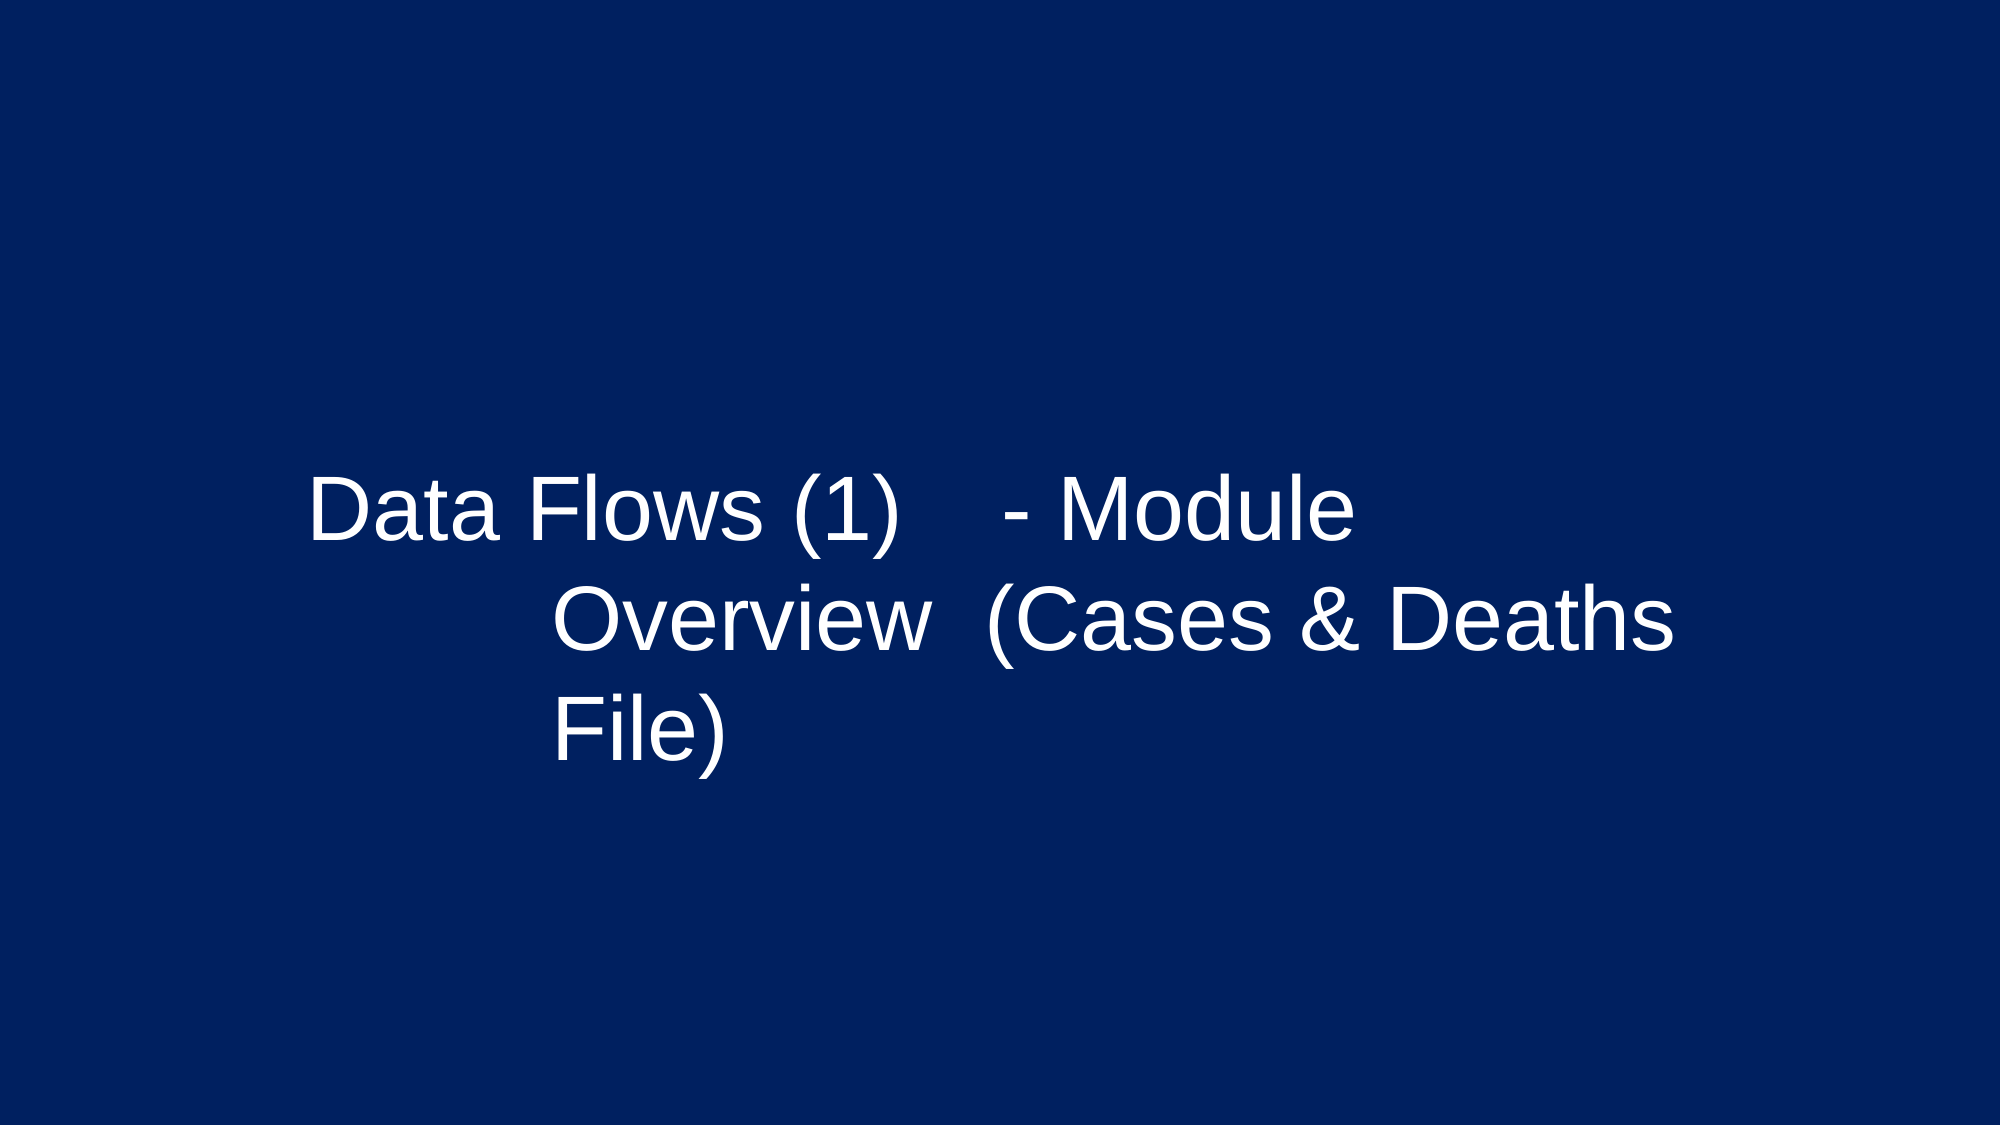

# Data Flows (1)	- Module Overview  (Cases & Deaths File)